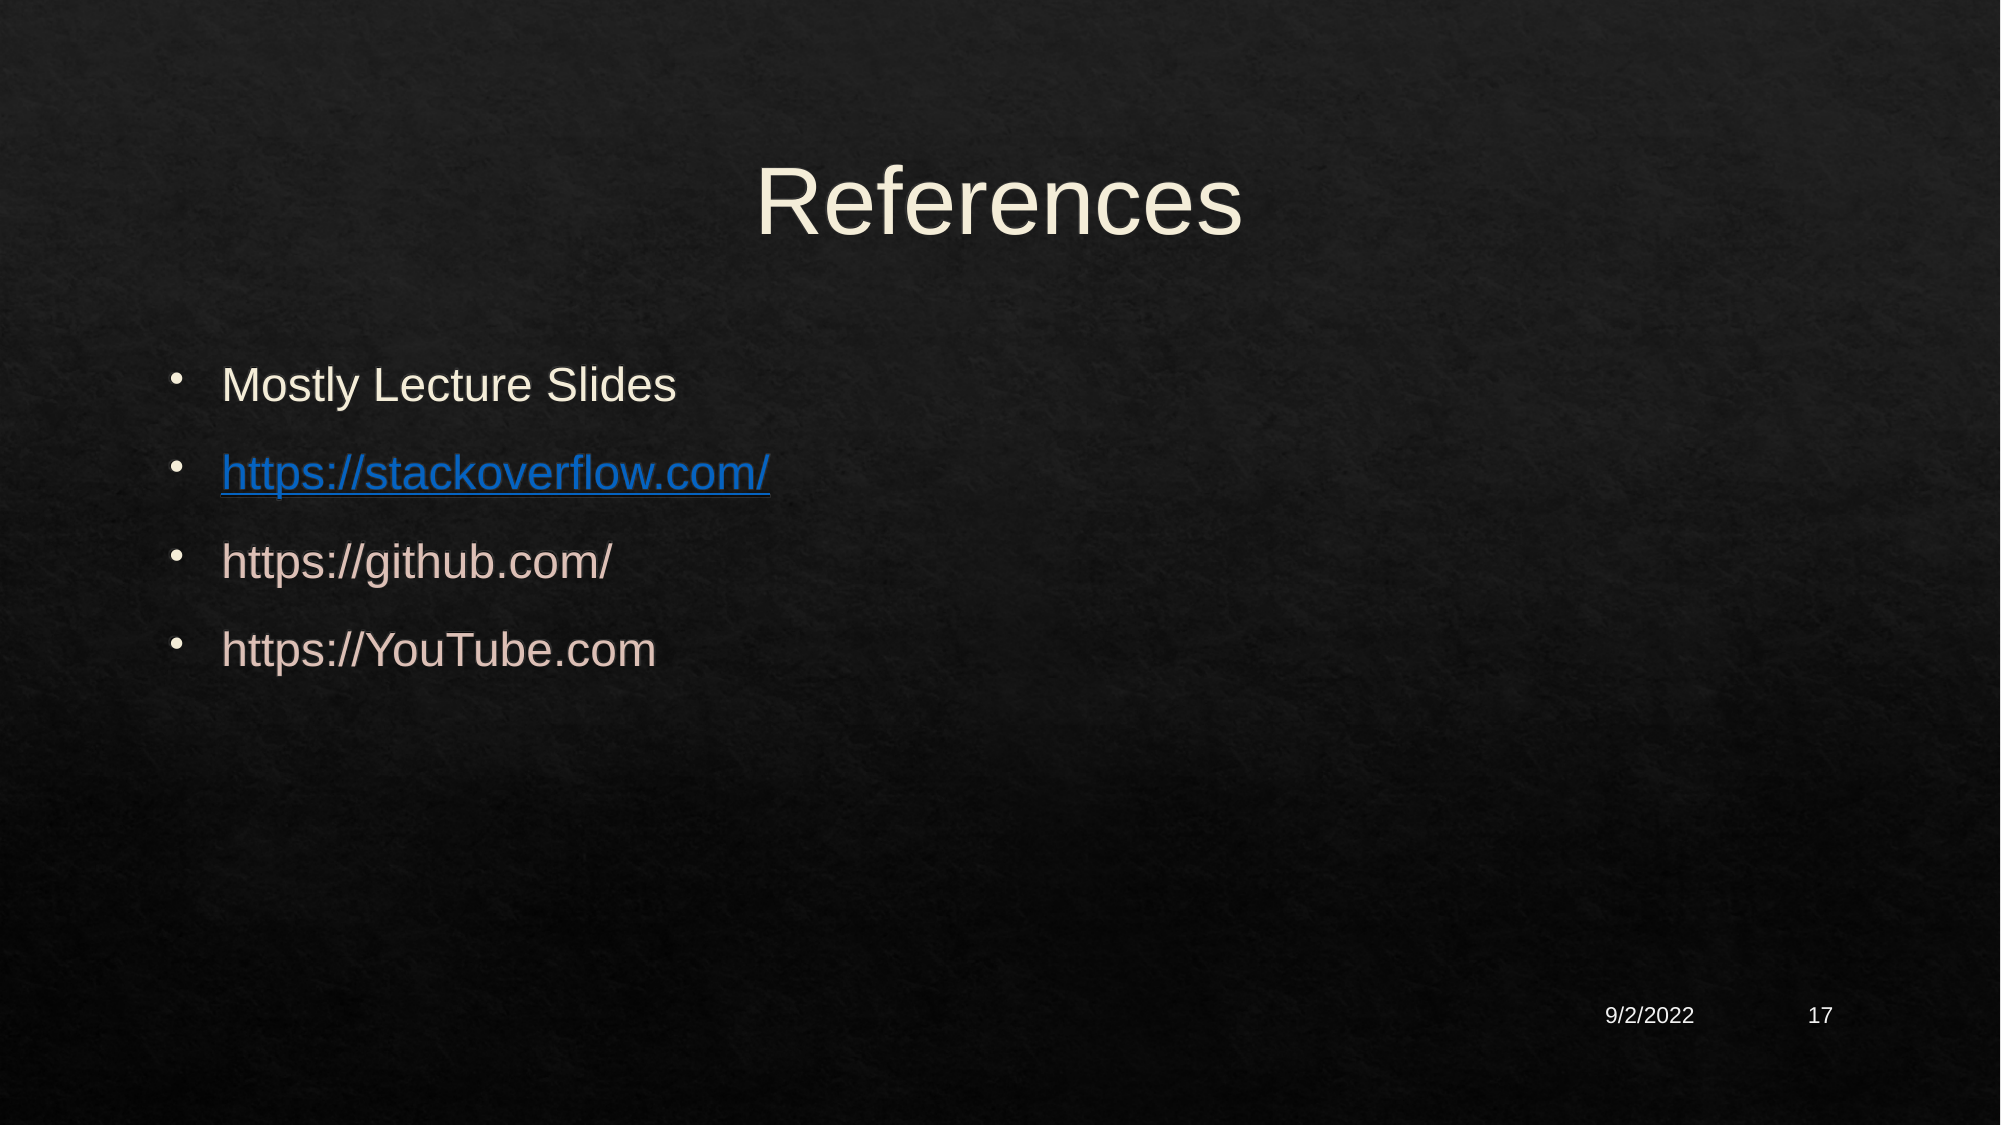

# References
Mostly Lecture Slides
https://stackoverflow.com/
https://github.com/
https://YouTube.com

9/2/2022
17